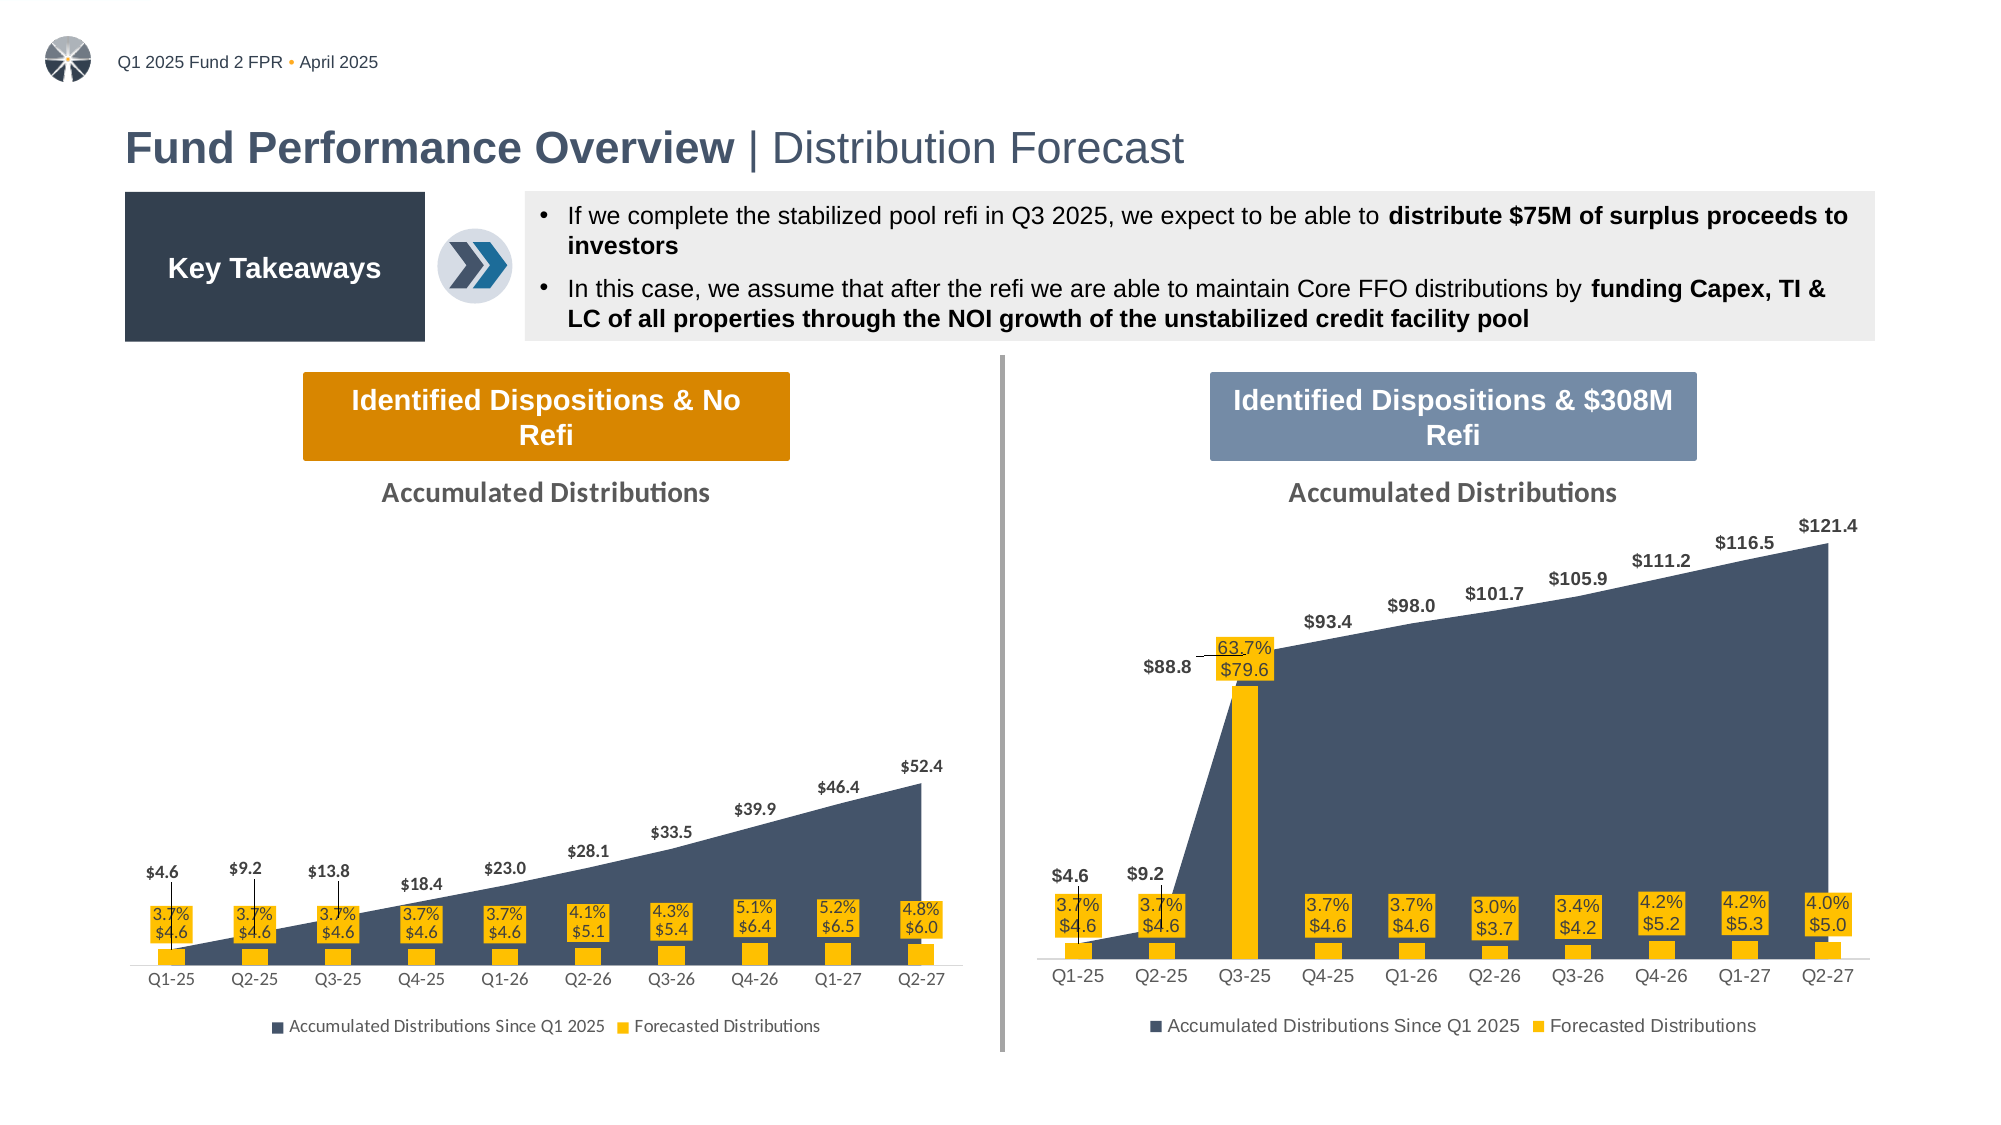

# Fund Performance Overview | Distribution Forecast
If we complete the stabilized pool refi in Q3 2025, we expect to be able to distribute $75M of surplus proceeds to investors
In this case, we assume that after the refi we are able to maintain Core FFO distributions by funding Capex, TI & LC of all properties through the NOI growth of the unstabilized credit facility pool
Key Takeaways

Identified Dispositions & $308M Refi
Identified Dispositions & No Refi

### Chart: Accumulated Distributions

| Category | Accumulated Distributions Since Q1 2025 | Forecasted Distributions |  |
|---|---|---|---|
| Q1-25 | 4.6 | 4.6 | 4.6 |
| Q2-25 | 9.2 | 4.6 | 9.2 |
| Q3-25 | 13.799999999999999 | 4.6 | 13.799999999999999 |
| Q4-25 | 18.4 | 4.6 | 18.4 |
| Q1-26 | 23.0 | 4.6 | 23.0 |
| Q2-26 | 28.067183670667276 | 5.067183670667277 | 28.067183670667276 |
| Q3-26 | 33.50228788441052 | 5.435104213743243 | 33.50228788441052 |
| Q4-26 | 39.933477747264654 | 6.4311898628541355 | 39.933477747264654 |
| Q1-27 | 46.390006866317925 | 6.456529119053269 | 46.390006866317925 |
| Q2-27 | 52.382569171419355 | 5.9925623051014325 | 52.382569171419355 |

### Chart: Accumulated Distributions

| Category | Accumulated Distributions Since Q1 2025 | Forecasted Distributions |  |
|---|---|---|---|
| Q1-25 | 4.6 | 4.6 | 4.6 |
| Q2-25 | 9.2 | 4.6 | 9.2 |
| Q3-25 | 88.8 | 79.6 | 88.8 |
| Q4-25 | 93.39999999999999 | 4.6 | 93.39999999999999 |
| Q1-26 | 97.99999999999999 | 4.6 | 97.99999999999999 |
| Q2-26 | 101.74657651271795 | 3.746576512717966 | 101.74657651271795 |
| Q3-26 | 105.94599580093917 | 4.1994192882212165 | 105.94599580093917 |
| Q4-26 | 111.19328576183409 | 5.247289960894916 | 111.19328576183409 |
| Q1-27 | 116.47147406772474 | 5.278188305890657 | 116.47147406772474 |
| Q2-27 | 121.43384205602814 | 4.962367988303399 | 121.43384205602814 |